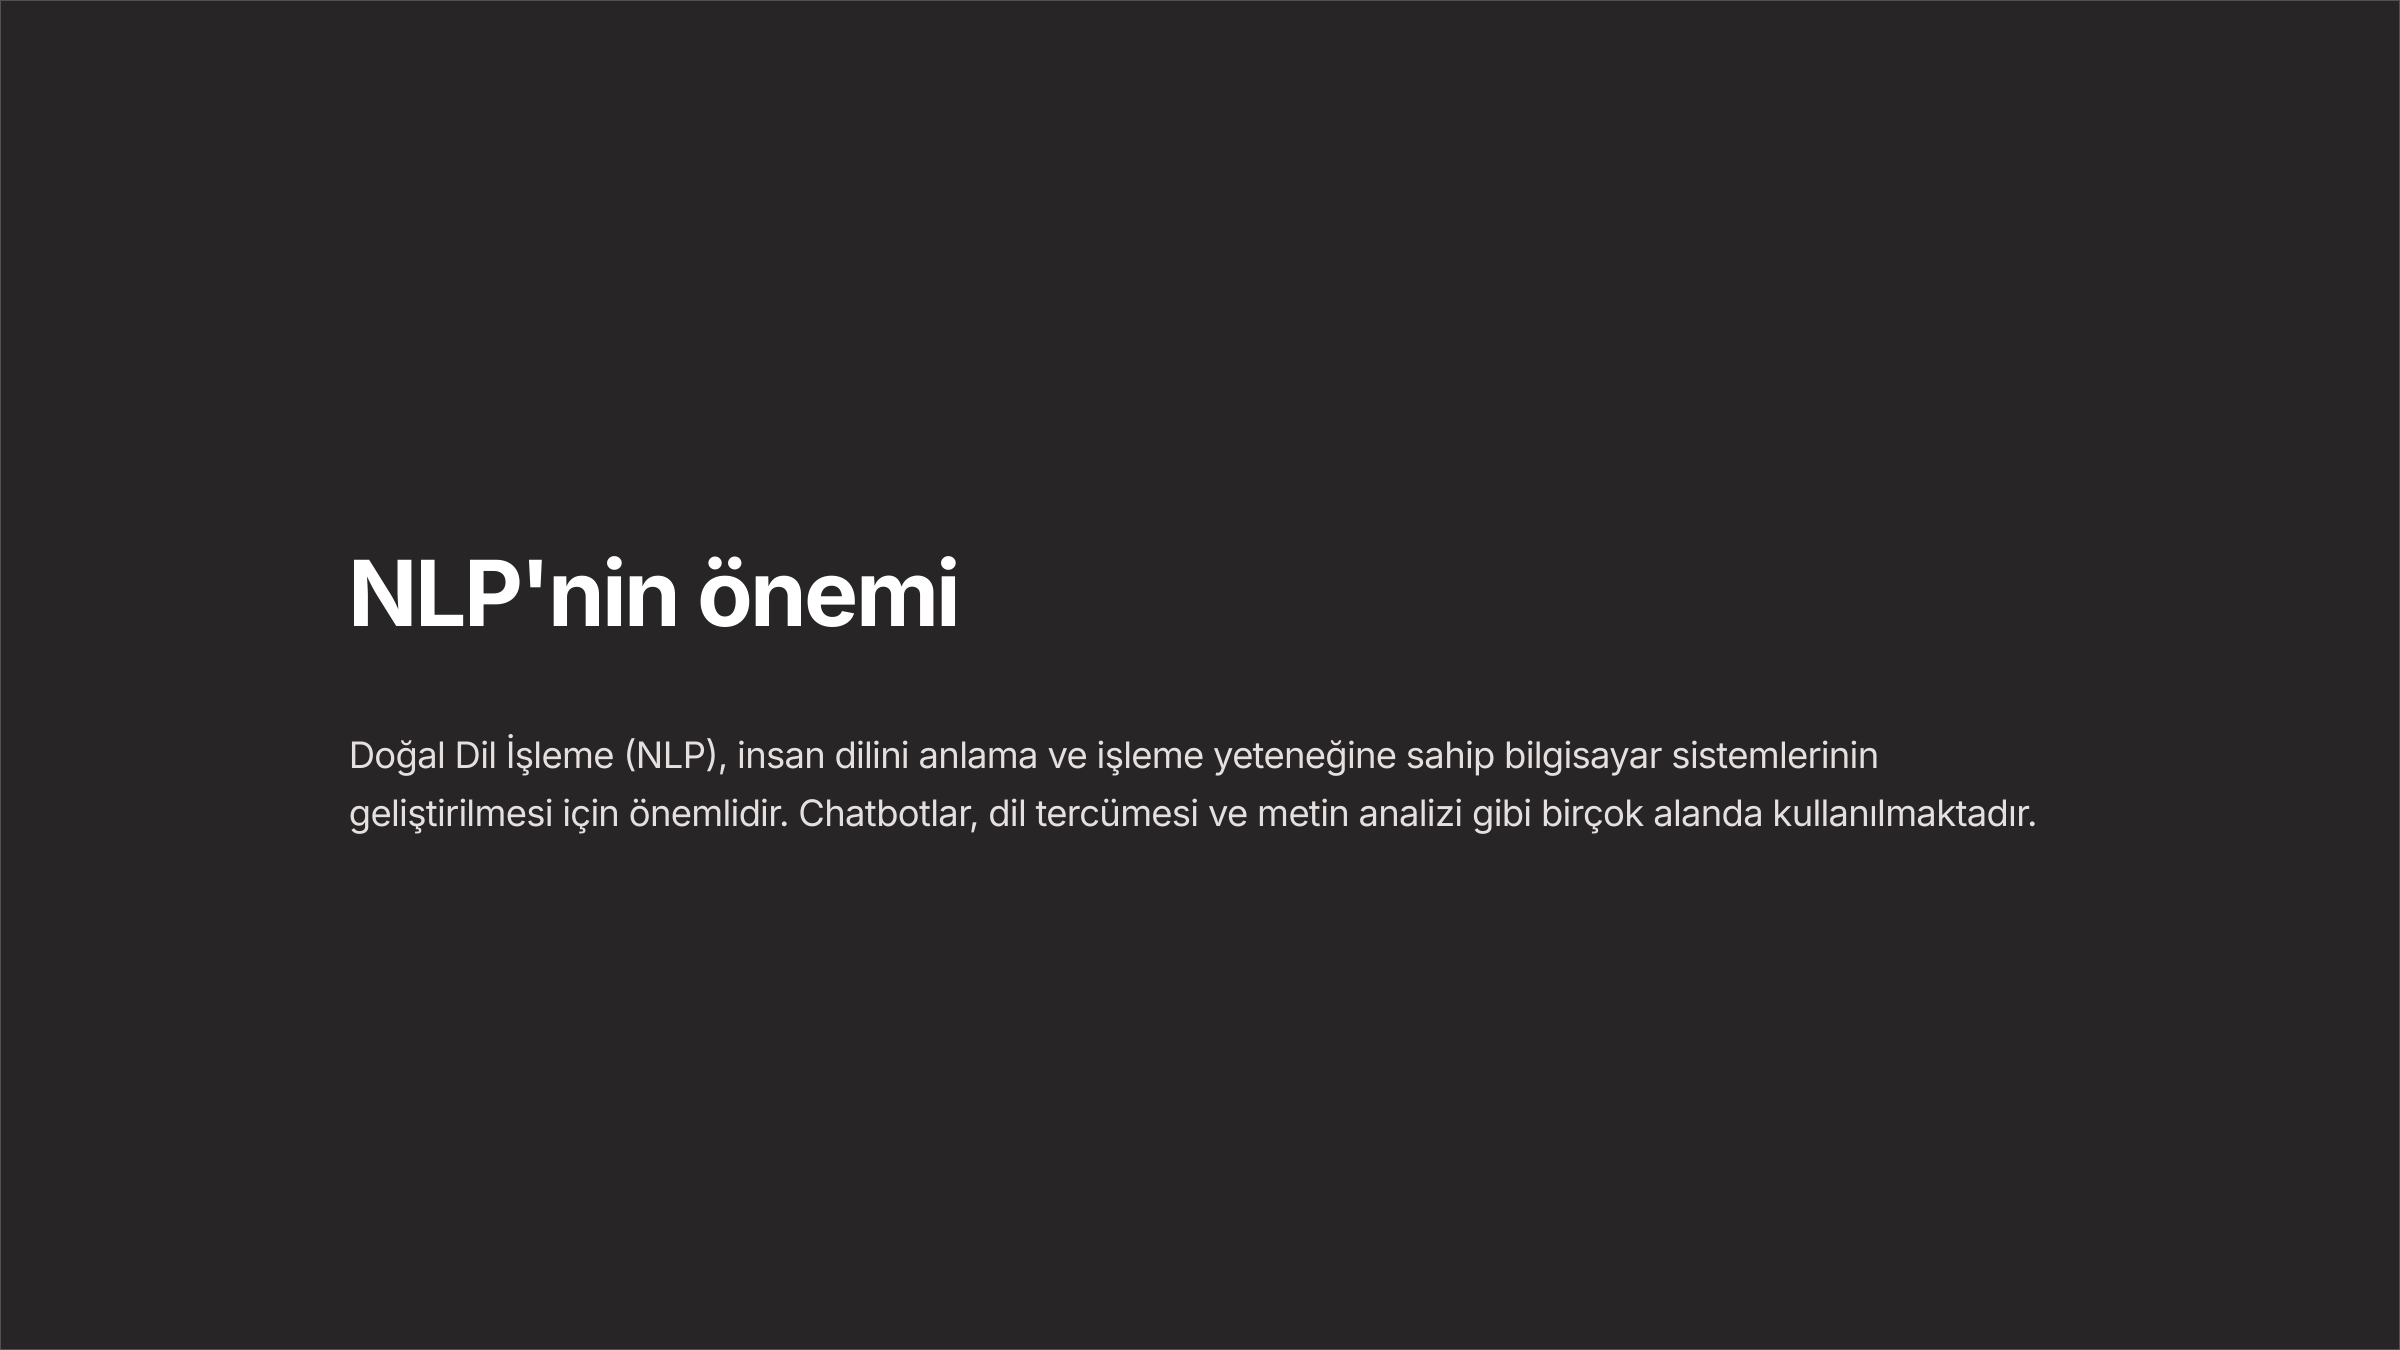

NLP'nin önemi
Doğal Dil İşleme (NLP), insan dilini anlama ve işleme yeteneğine sahip bilgisayar sistemlerinin geliştirilmesi için önemlidir. Chatbotlar, dil tercümesi ve metin analizi gibi birçok alanda kullanılmaktadır.